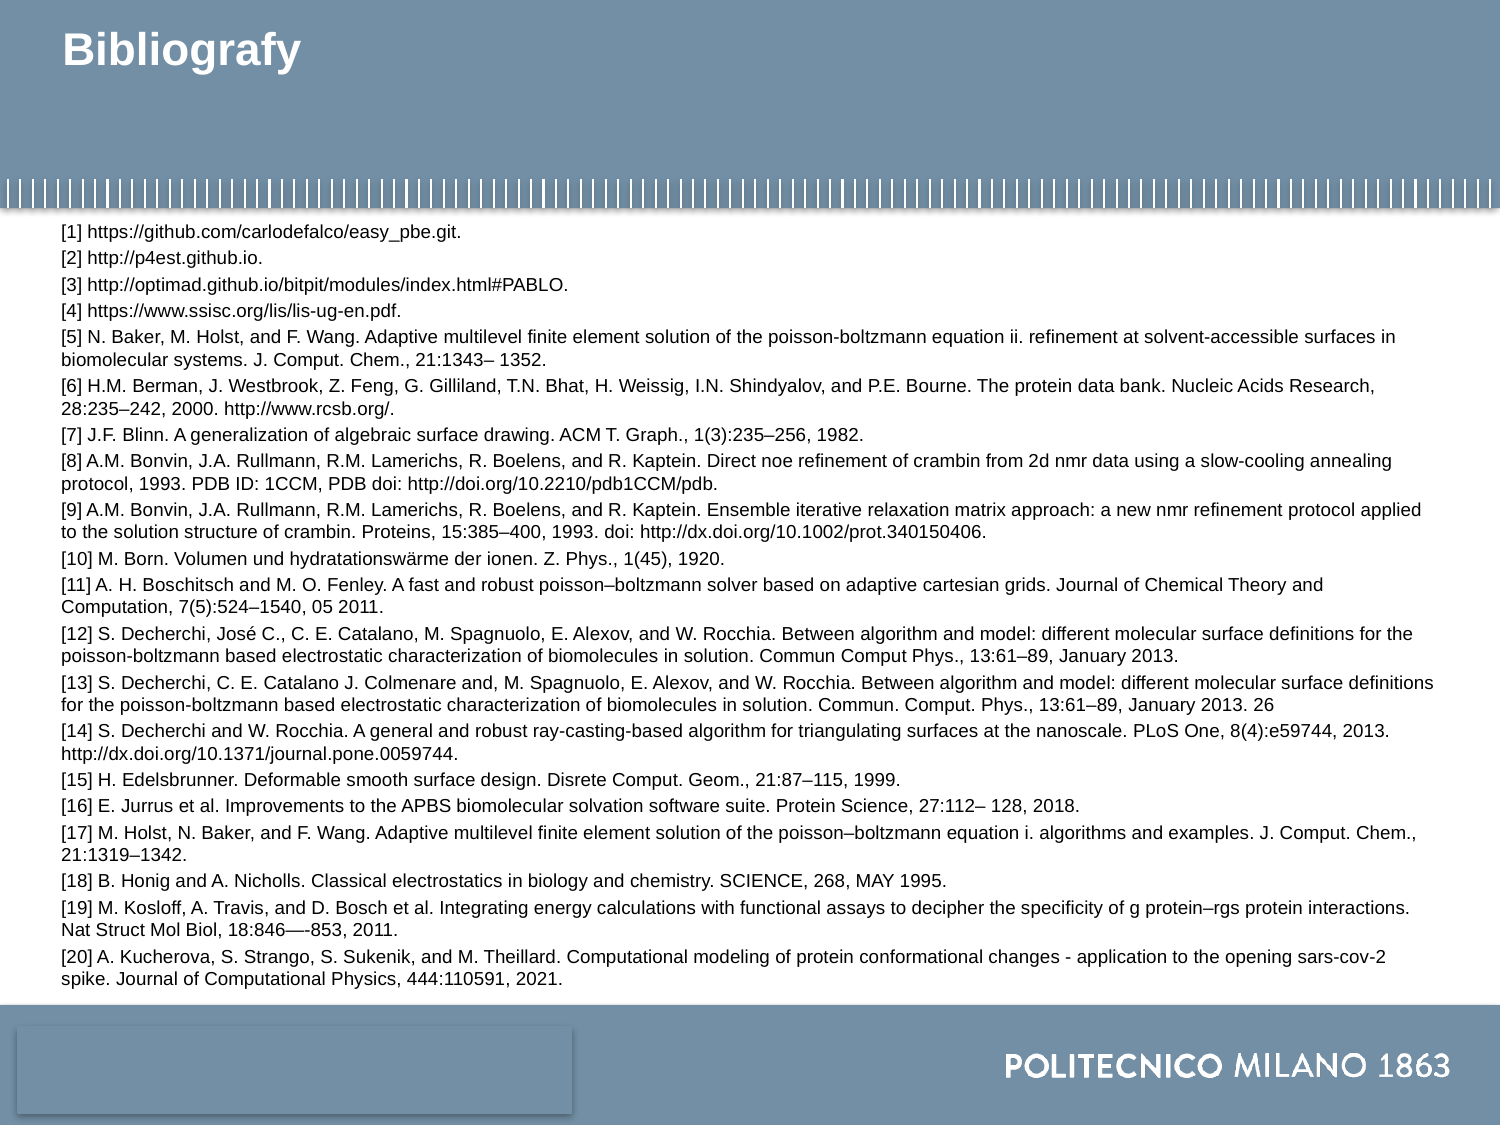

# Bibliografy
[1] https://github.com/carlodefalco/easy_pbe.git.
[2] http://p4est.github.io.
[3] http://optimad.github.io/bitpit/modules/index.html#PABLO.
[4] https://www.ssisc.org/lis/lis-ug-en.pdf.
[5] N. Baker, M. Holst, and F. Wang. Adaptive multilevel finite element solution of the poisson-boltzmann equation ii. refinement at solvent-accessible surfaces in biomolecular systems. J. Comput. Chem., 21:1343– 1352.
[6] H.M. Berman, J. Westbrook, Z. Feng, G. Gilliland, T.N. Bhat, H. Weissig, I.N. Shindyalov, and P.E. Bourne. The protein data bank. Nucleic Acids Research, 28:235–242, 2000. http://www.rcsb.org/.
[7] J.F. Blinn. A generalization of algebraic surface drawing. ACM T. Graph., 1(3):235–256, 1982.
[8] A.M. Bonvin, J.A. Rullmann, R.M. Lamerichs, R. Boelens, and R. Kaptein. Direct noe refinement of crambin from 2d nmr data using a slow-cooling annealing protocol, 1993. PDB ID: 1CCM, PDB doi: http://doi.org/10.2210/pdb1CCM/pdb.
[9] A.M. Bonvin, J.A. Rullmann, R.M. Lamerichs, R. Boelens, and R. Kaptein. Ensemble iterative relaxation matrix approach: a new nmr refinement protocol applied to the solution structure of crambin. Proteins, 15:385–400, 1993. doi: http://dx.doi.org/10.1002/prot.340150406.
[10] M. Born. Volumen und hydratationswärme der ionen. Z. Phys., 1(45), 1920.
[11] A. H. Boschitsch and M. O. Fenley. A fast and robust poisson–boltzmann solver based on adaptive cartesian grids. Journal of Chemical Theory and Computation, 7(5):524–1540, 05 2011.
[12] S. Decherchi, José C., C. E. Catalano, M. Spagnuolo, E. Alexov, and W. Rocchia. Between algorithm and model: different molecular surface definitions for the poisson-boltzmann based electrostatic characterization of biomolecules in solution. Commun Comput Phys., 13:61–89, January 2013.
[13] S. Decherchi, C. E. Catalano J. Colmenare and, M. Spagnuolo, E. Alexov, and W. Rocchia. Between algorithm and model: different molecular surface definitions for the poisson-boltzmann based electrostatic characterization of biomolecules in solution. Commun. Comput. Phys., 13:61–89, January 2013. 26
[14] S. Decherchi and W. Rocchia. A general and robust ray-casting-based algorithm for triangulating surfaces at the nanoscale. PLoS One, 8(4):e59744, 2013. http://dx.doi.org/10.1371/journal.pone.0059744.
[15] H. Edelsbrunner. Deformable smooth surface design. Disrete Comput. Geom., 21:87–115, 1999.
[16] E. Jurrus et al. Improvements to the APBS biomolecular solvation software suite. Protein Science, 27:112– 128, 2018.
[17] M. Holst, N. Baker, and F. Wang. Adaptive multilevel finite element solution of the poisson–boltzmann equation i. algorithms and examples. J. Comput. Chem., 21:1319–1342.
[18] B. Honig and A. Nicholls. Classical electrostatics in biology and chemistry. SCIENCE, 268, MAY 1995.
[19] M. Kosloff, A. Travis, and D. Bosch et al. Integrating energy calculations with functional assays to decipher the specificity of g protein–rgs protein interactions. Nat Struct Mol Biol, 18:846—-853, 2011.
[20] A. Kucherova, S. Strango, S. Sukenik, and M. Theillard. Computational modeling of protein conformational changes - application to the opening sars-cov-2 spike. Journal of Computational Physics, 444:110591, 2021.